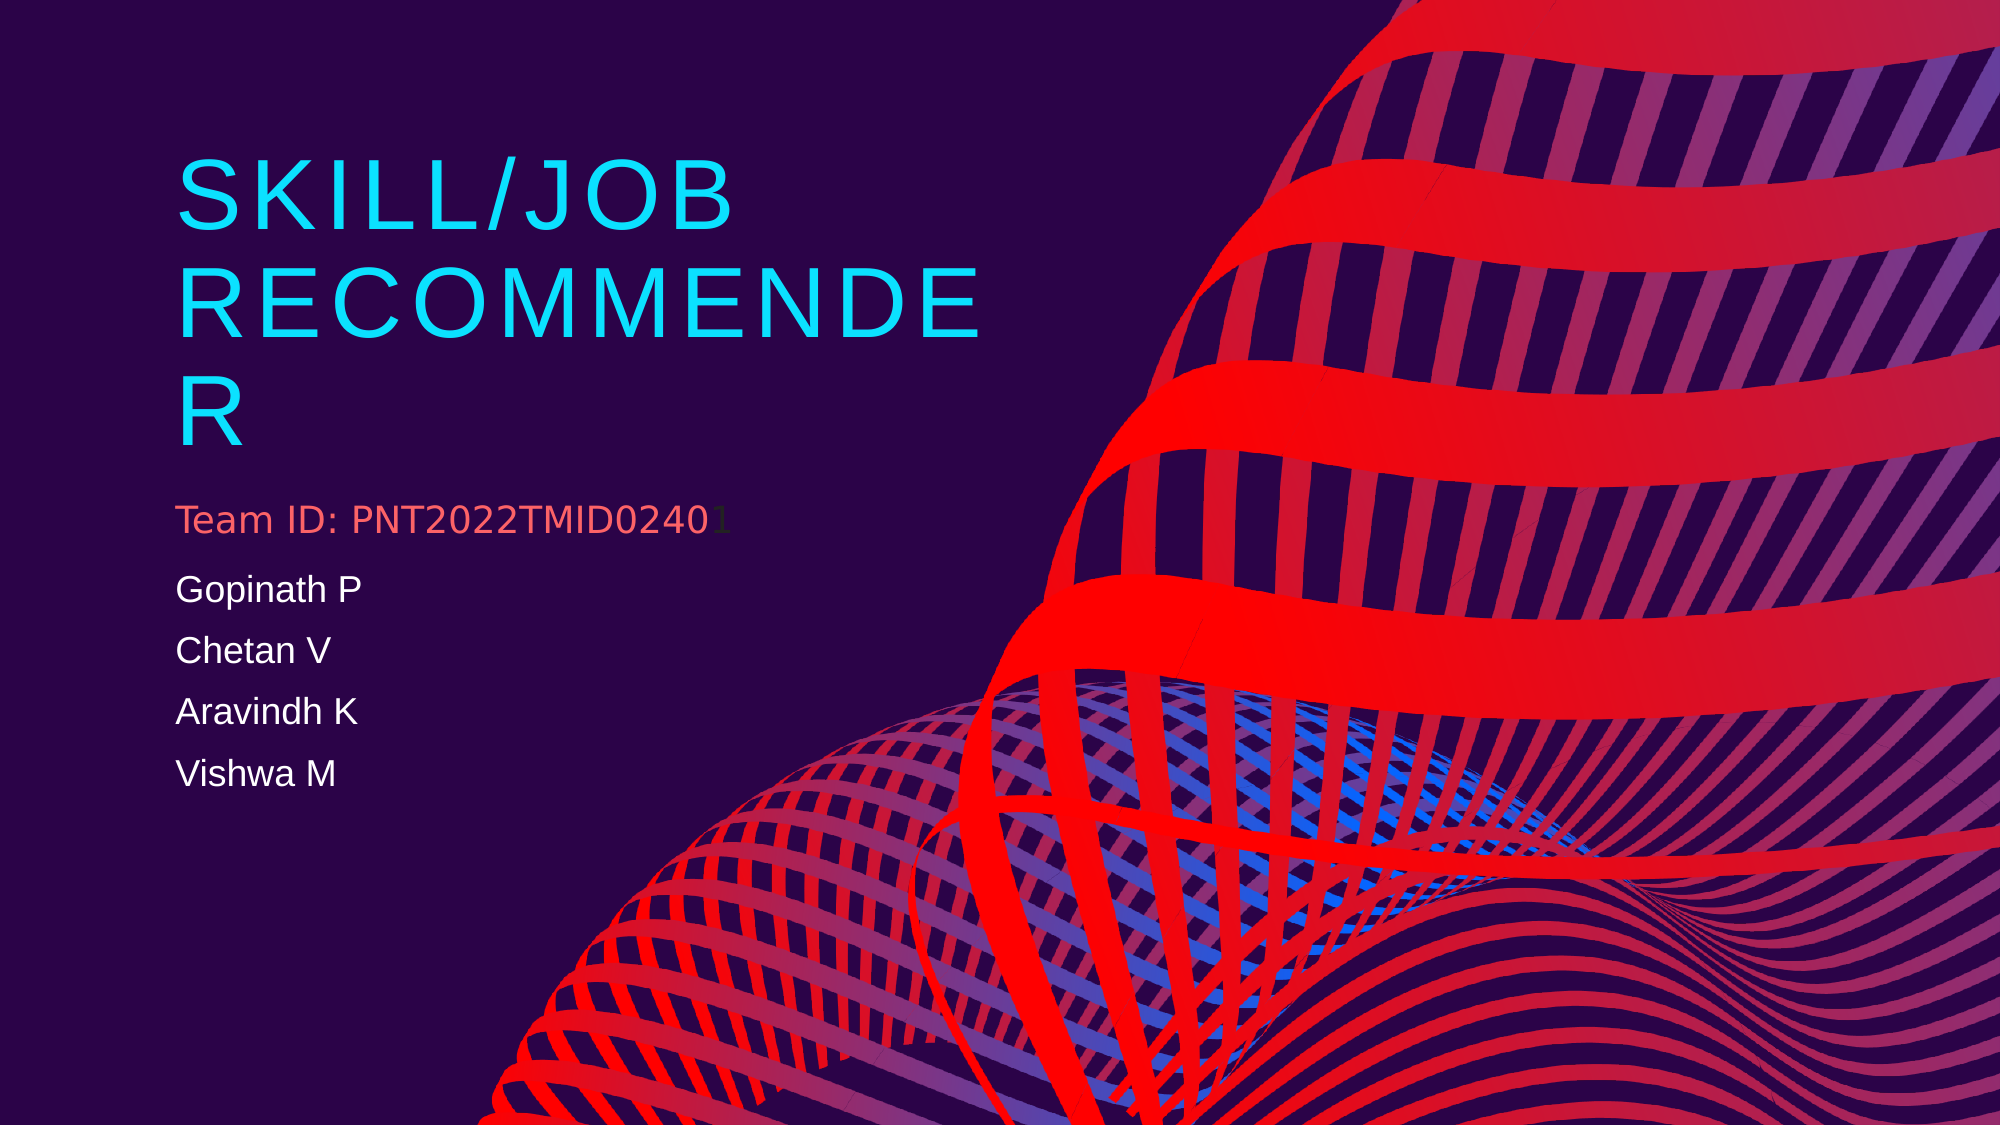

# Skill/job recommender
Team ID: PNT2022TMID02401
Gopinath P
Chetan V
Aravindh K
Vishwa M